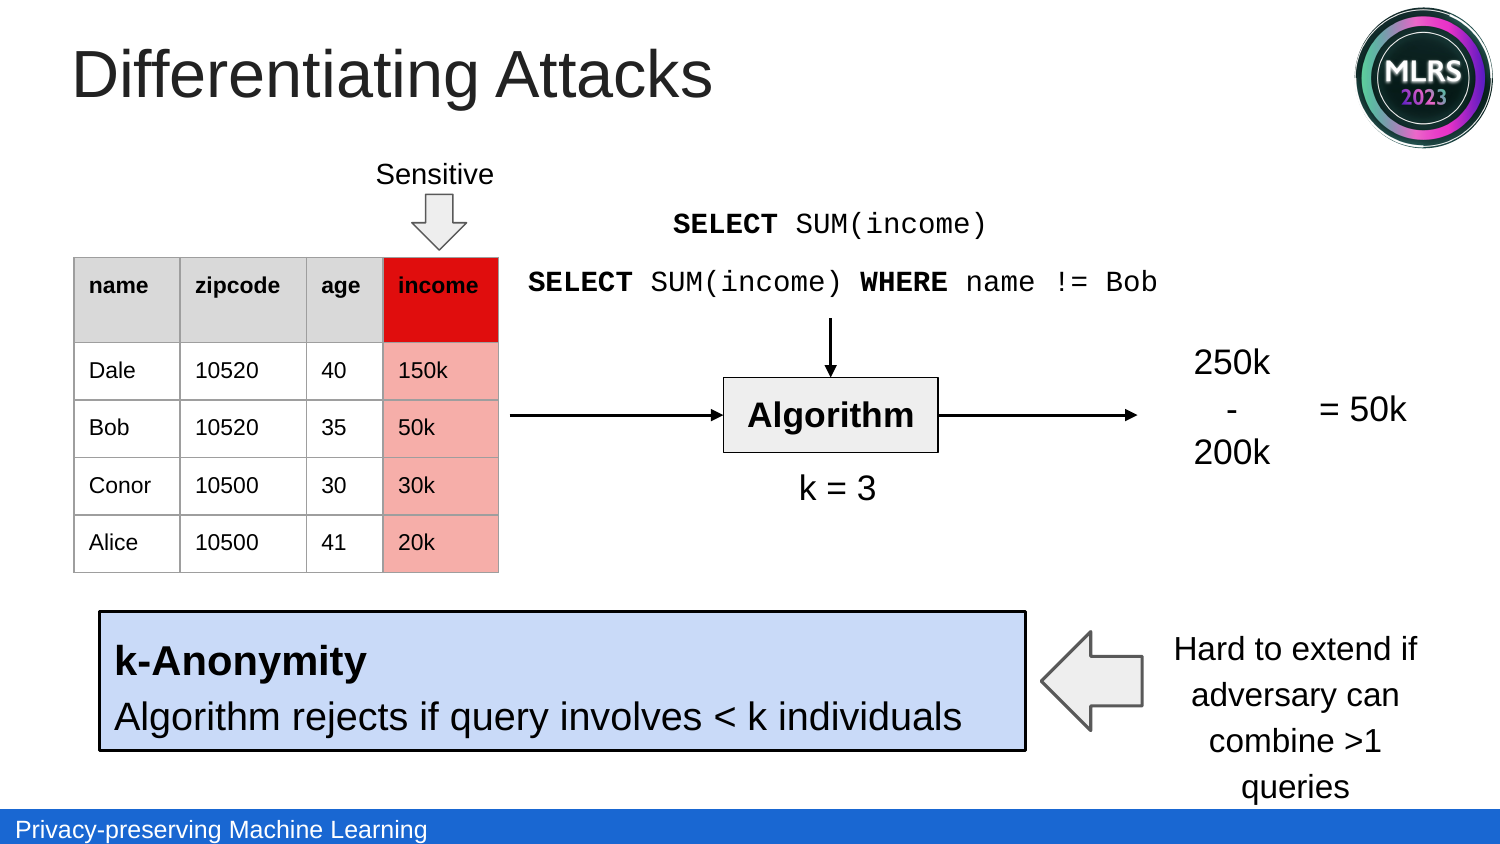

Differentiating Attacks
Sensitive
SELECT SUM(income)

SELECT SUM(income) WHERE name != Bob
| name | zipcode | age | income |
| --- | --- | --- | --- |
| Dale | 10520 | 40 | 150k |
| Bob | 10520 | 35 | 50k |
| Conor | 10500 | 30 | 30k |
| Alice | 10500 | 41 | 20k |
250k
Algorithm
-
= 50k
200k
k = 3
Hard to extend if adversary can combine >1 queries

k-Anonymity
Algorithm rejects if query involves < k individuals